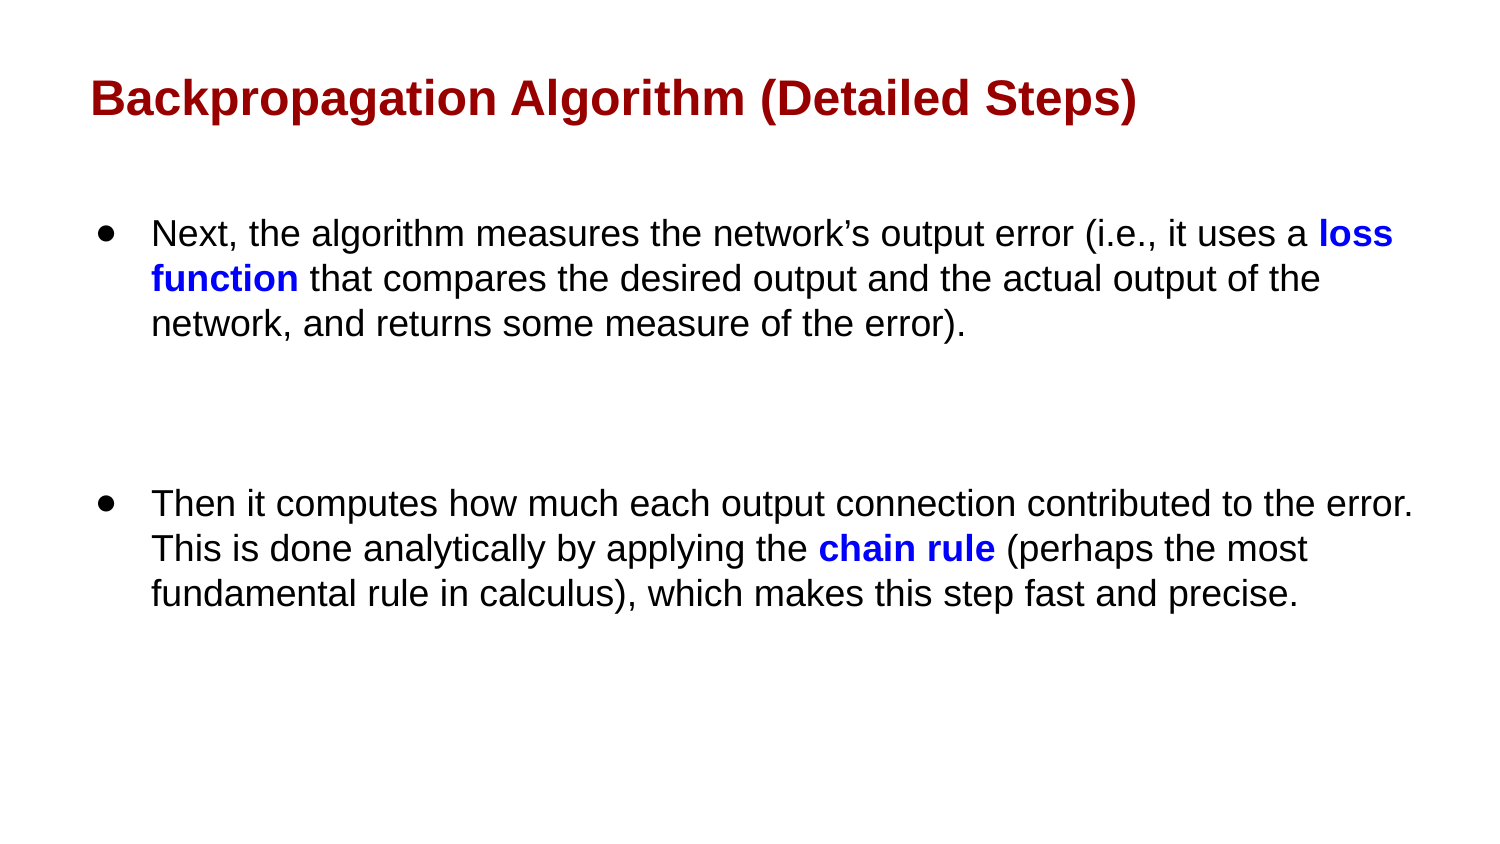

Backpropagation Algorithm (Detailed Steps)

Next, the algorithm measures the network’s output error (i.e., it uses a loss function that compares the desired output and the actual output of the network, and returns some measure of the error).
Then it computes how much each output connection contributed to the error. This is done analytically by applying the chain rule (perhaps the most fundamental rule in calculus), which makes this step fast and precise.